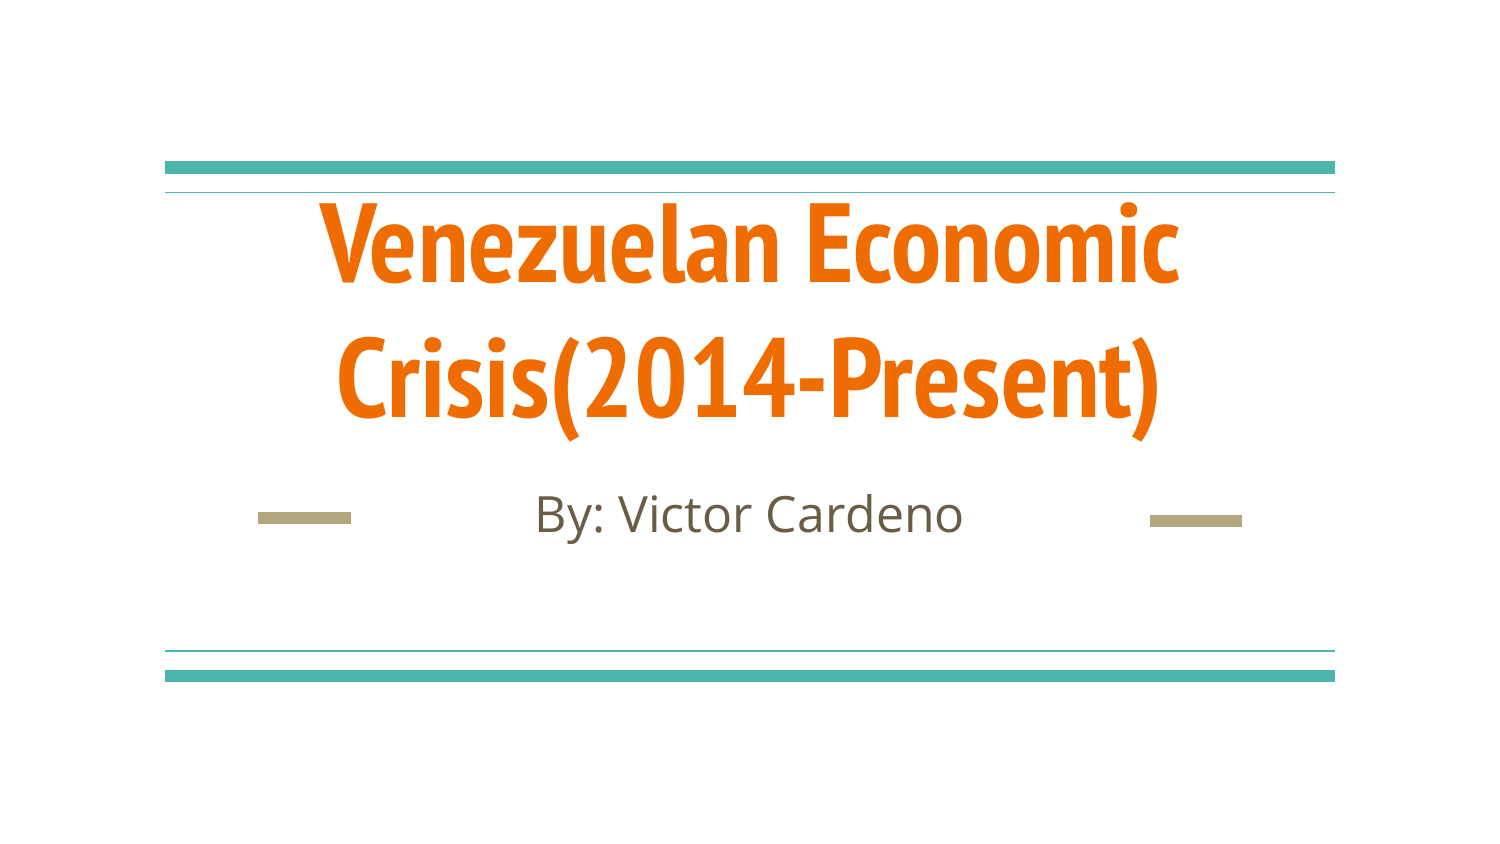

# Venezuelan Economic Crisis(2014-Present)
By: Victor Cardeno